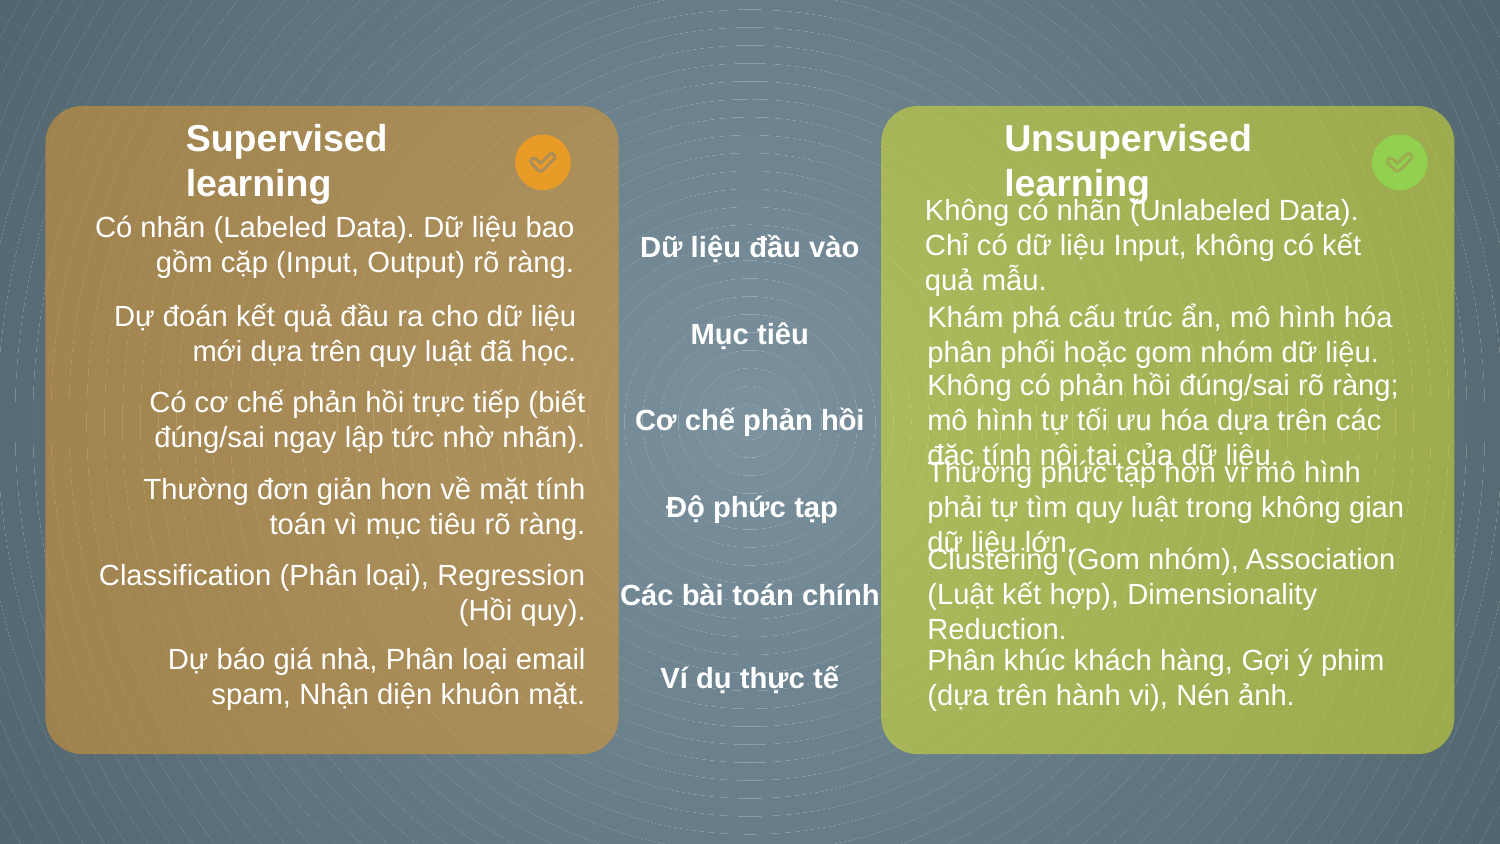

# Report week 2

Supervised learning
Unsupervised learning

Có nhãn (Labeled Data). Dữ liệu bao gồm cặp (Input, Output) rõ ràng.
Không có nhãn (Unlabeled Data). Chỉ có dữ liệu Input, không có kết quả mẫu.
Dữ liệu đầu vào
Dự đoán kết quả đầu ra cho dữ liệu mới dựa trên quy luật đã học.
Khám phá cấu trúc ẩn, mô hình hóa phân phối hoặc gom nhóm dữ liệu.
Mục tiêu
Có cơ chế phản hồi trực tiếp (biết đúng/sai ngay lập tức nhờ nhãn).
Không có phản hồi đúng/sai rõ ràng; mô hình tự tối ưu hóa dựa trên các đặc tính nội tại của dữ liệu.
Cơ chế phản hồi
Thường đơn giản hơn về mặt tính toán vì mục tiêu rõ ràng.
Thường phức tạp hơn vì mô hình phải tự tìm quy luật trong không gian dữ liệu lớn.
Độ phức tạp
Classification (Phân loại), Regression (Hồi quy).
Clustering (Gom nhóm), Association (Luật kết hợp), Dimensionality Reduction.
Các bài toán chính
Dự báo giá nhà, Phân loại email spam, Nhận diện khuôn mặt.
Phân khúc khách hàng, Gợi ý phim (dựa trên hành vi), Nén ảnh.
Ví dụ thực tế